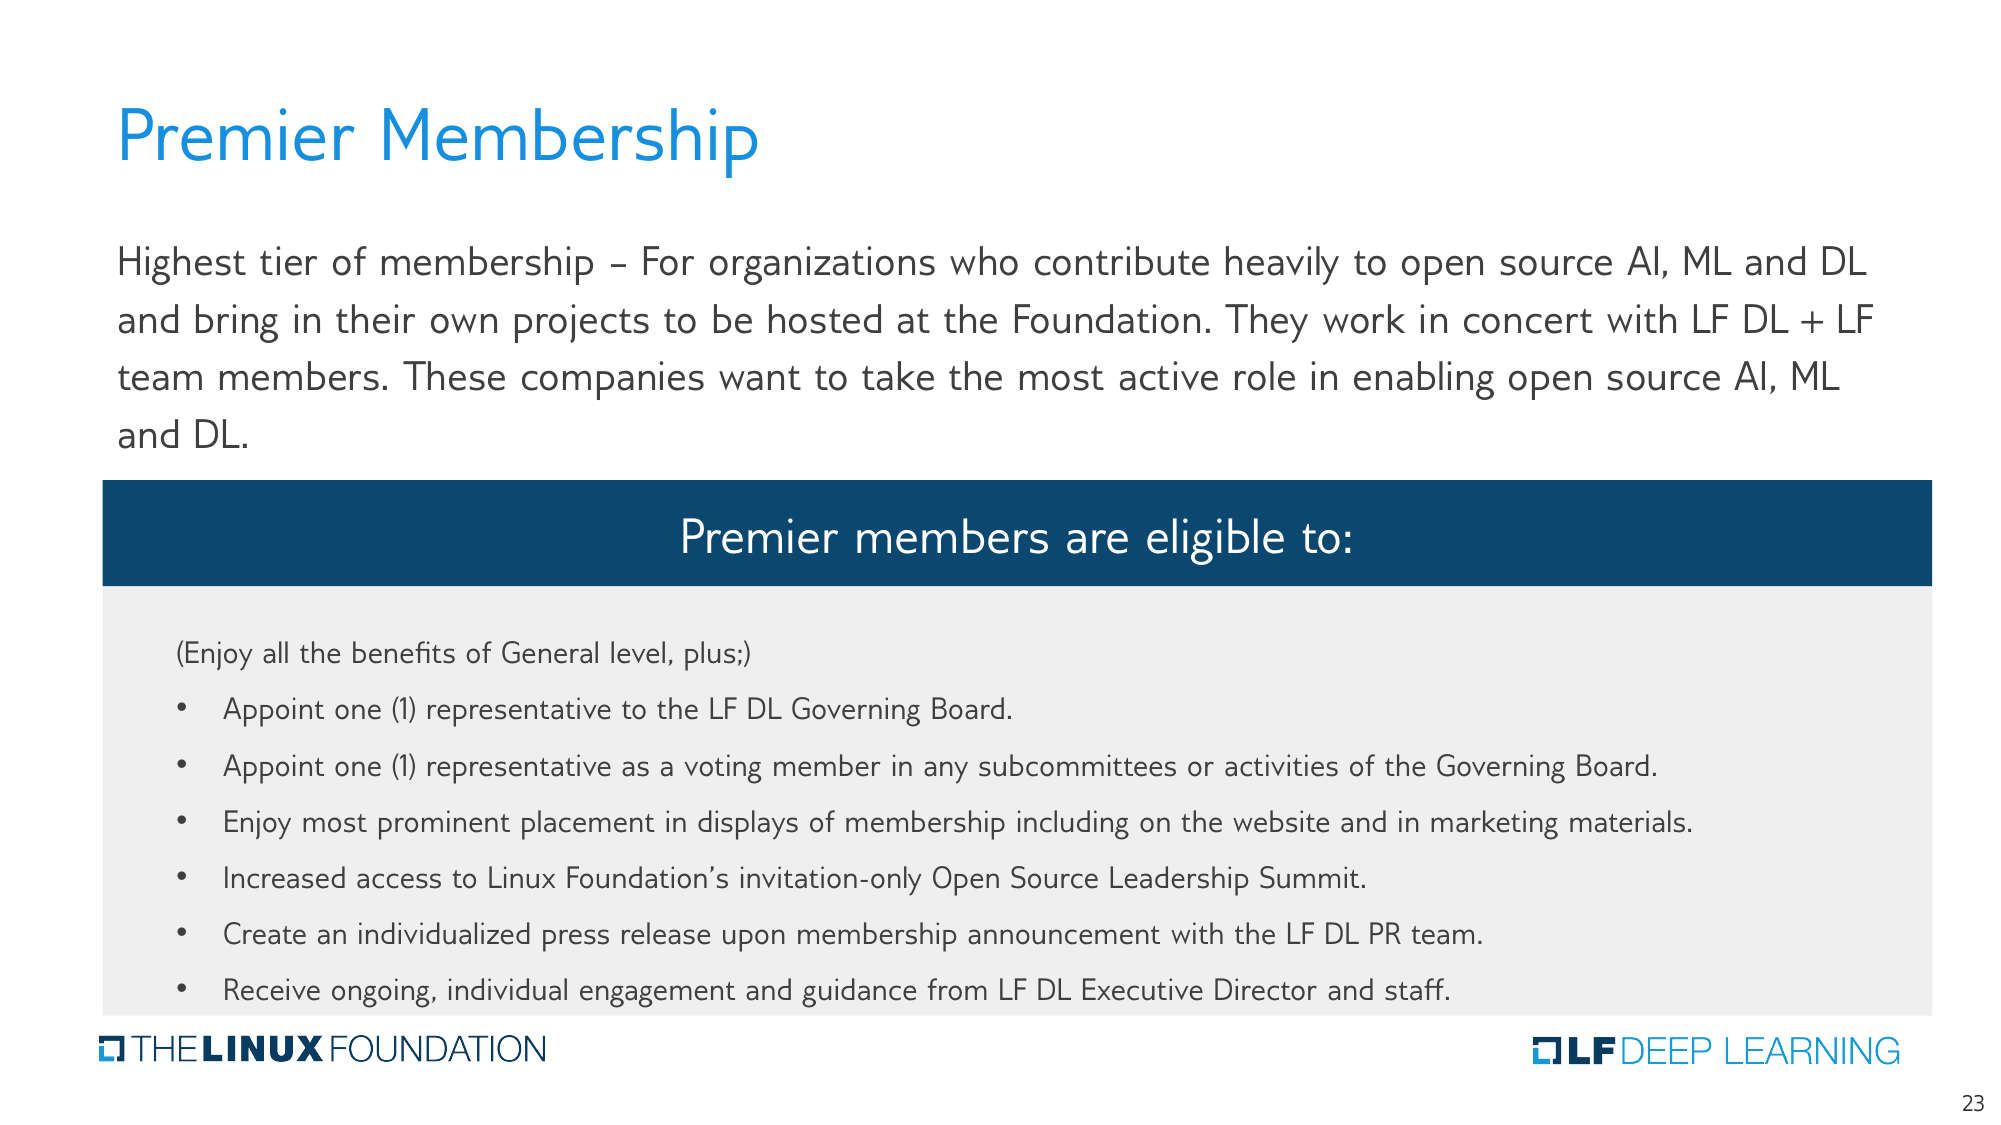

# Premier Membership
Highest tier of membership – For organizations who contribute heavily to open source AI, ML and DL and bring in their own projects to be hosted at the Foundation. They work in concert with LF DL + LF team members. These companies want to take the most active role in enabling open source AI, ML and DL.

Premier members are eligible to:

(Enjoy all the benefits of General level, plus;)
Appoint one (1) representative to the LF DL Governing Board.
Appoint one (1) representative as a voting member in any subcommittees or activities of the Governing Board.
Enjoy most prominent placement in displays of membership including on the website and in marketing materials.
Increased access to Linux Foundation’s invitation-only Open Source Leadership Summit.
Create an individualized press release upon membership announcement with the LF DL PR team.
Receive ongoing, individual engagement and guidance from LF DL Executive Director and staff.
23